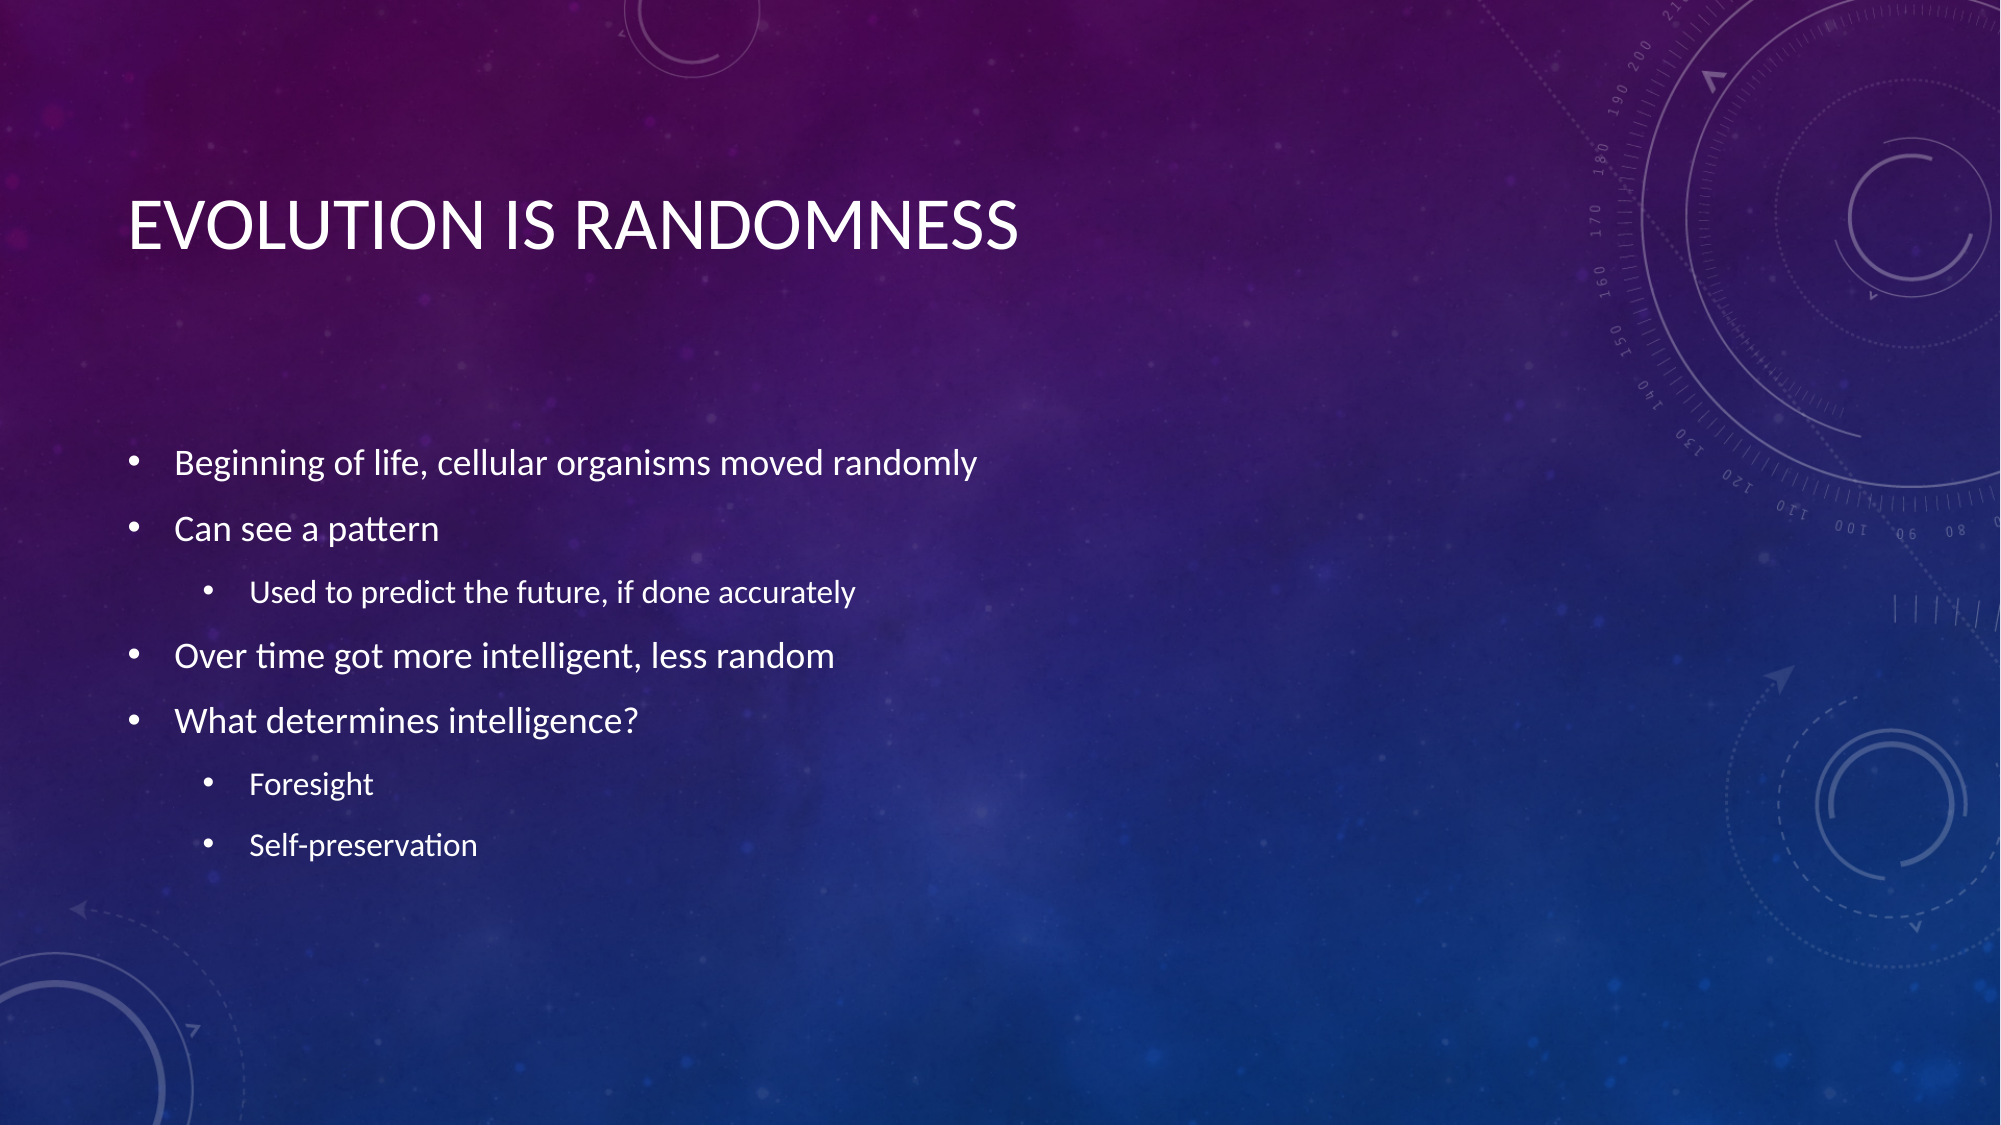

# Evolution is randomness
Beginning of life, cellular organisms moved randomly
Can see a pattern
Used to predict the future, if done accurately
Over time got more intelligent, less random
What determines intelligence?
Foresight
Self-preservation